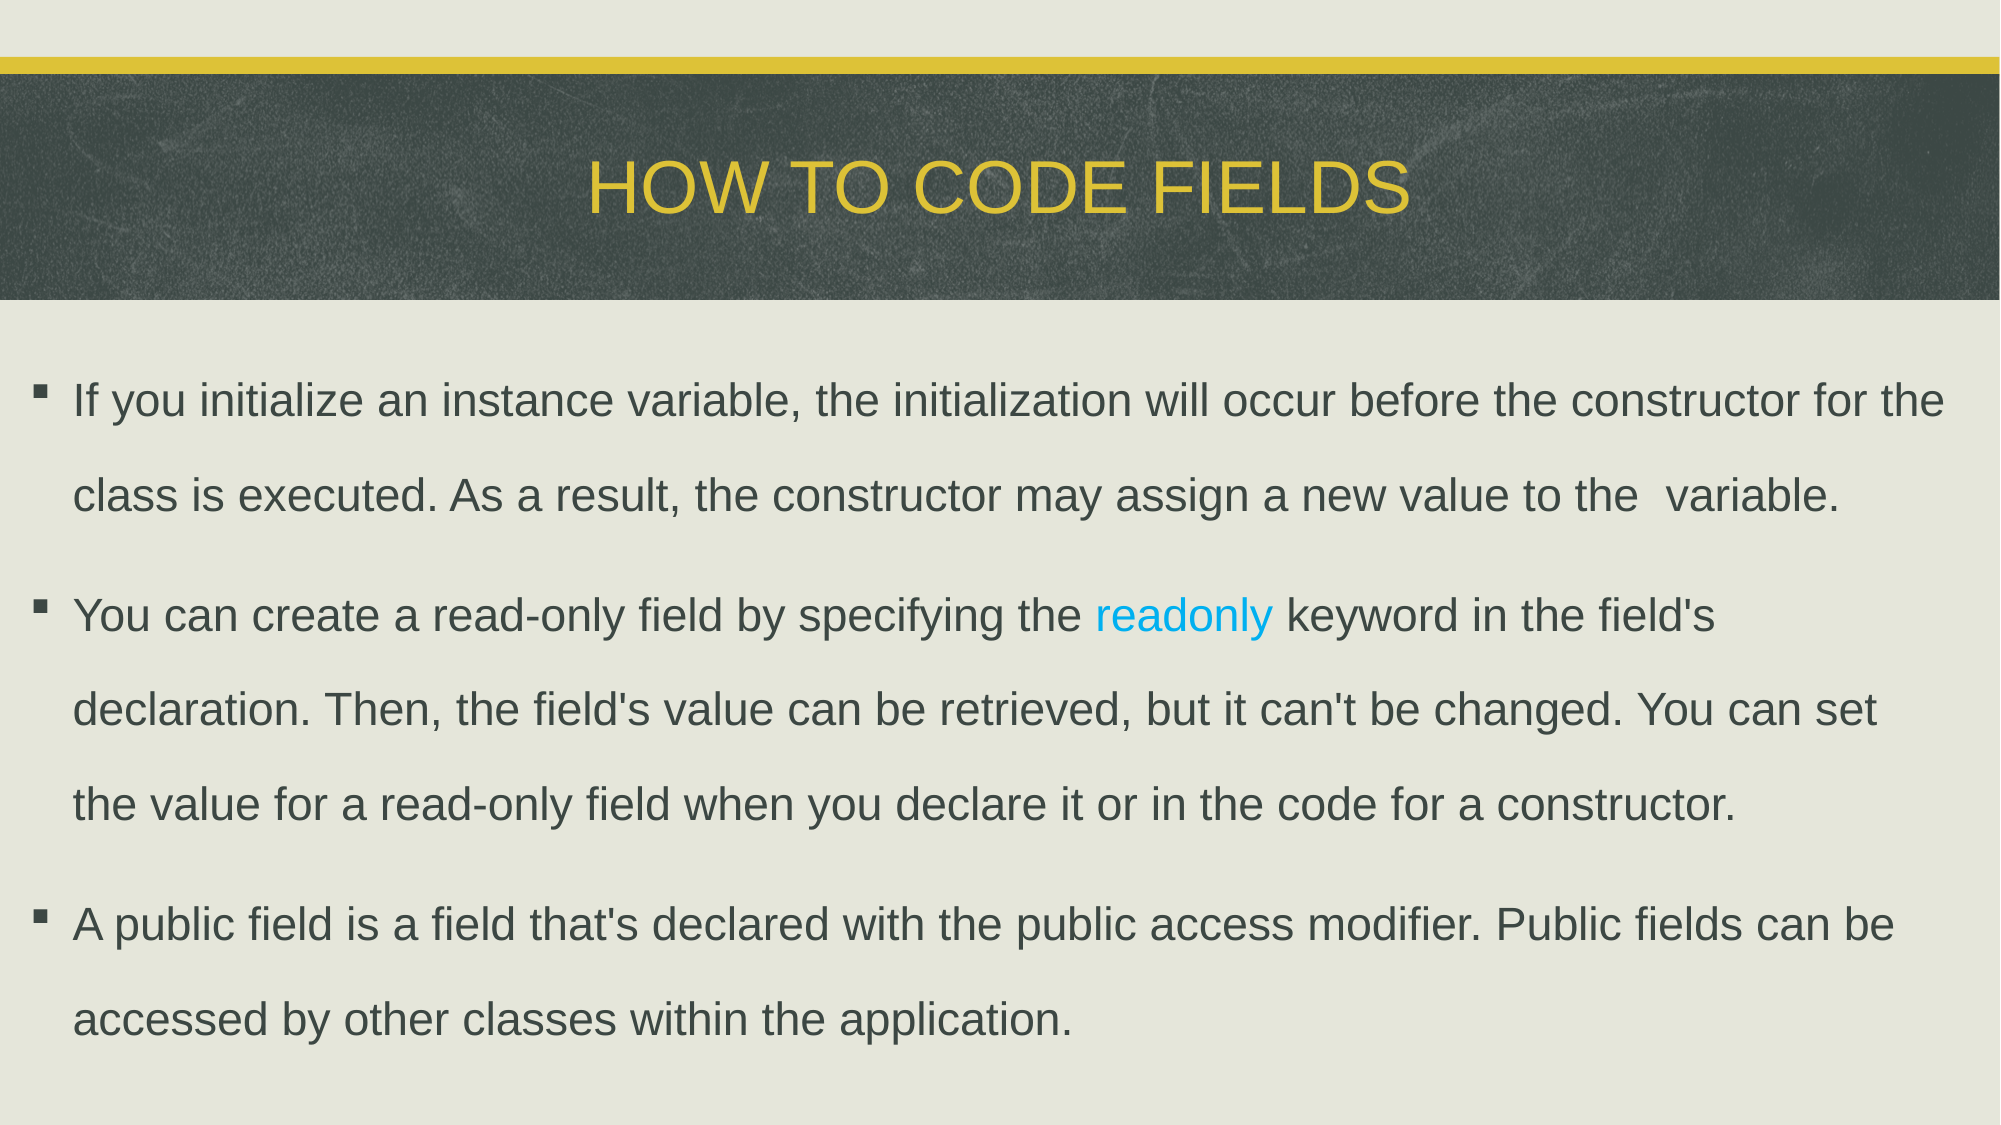

# How to code fields
If you initialize an instance variable, the initialization will occur before the constructor for the class is executed. As a result, the constructor may assign a new value to the  variable.
You can create a read-only field by specifying the readonly keyword in the field's  declaration. Then, the field's value can be retrieved, but it can't be changed. You can set  the value for a read-only field when you declare it or in the code for a constructor.
A public field is a field that's declared with the public access modifier. Public fields can be accessed by other classes within the application.